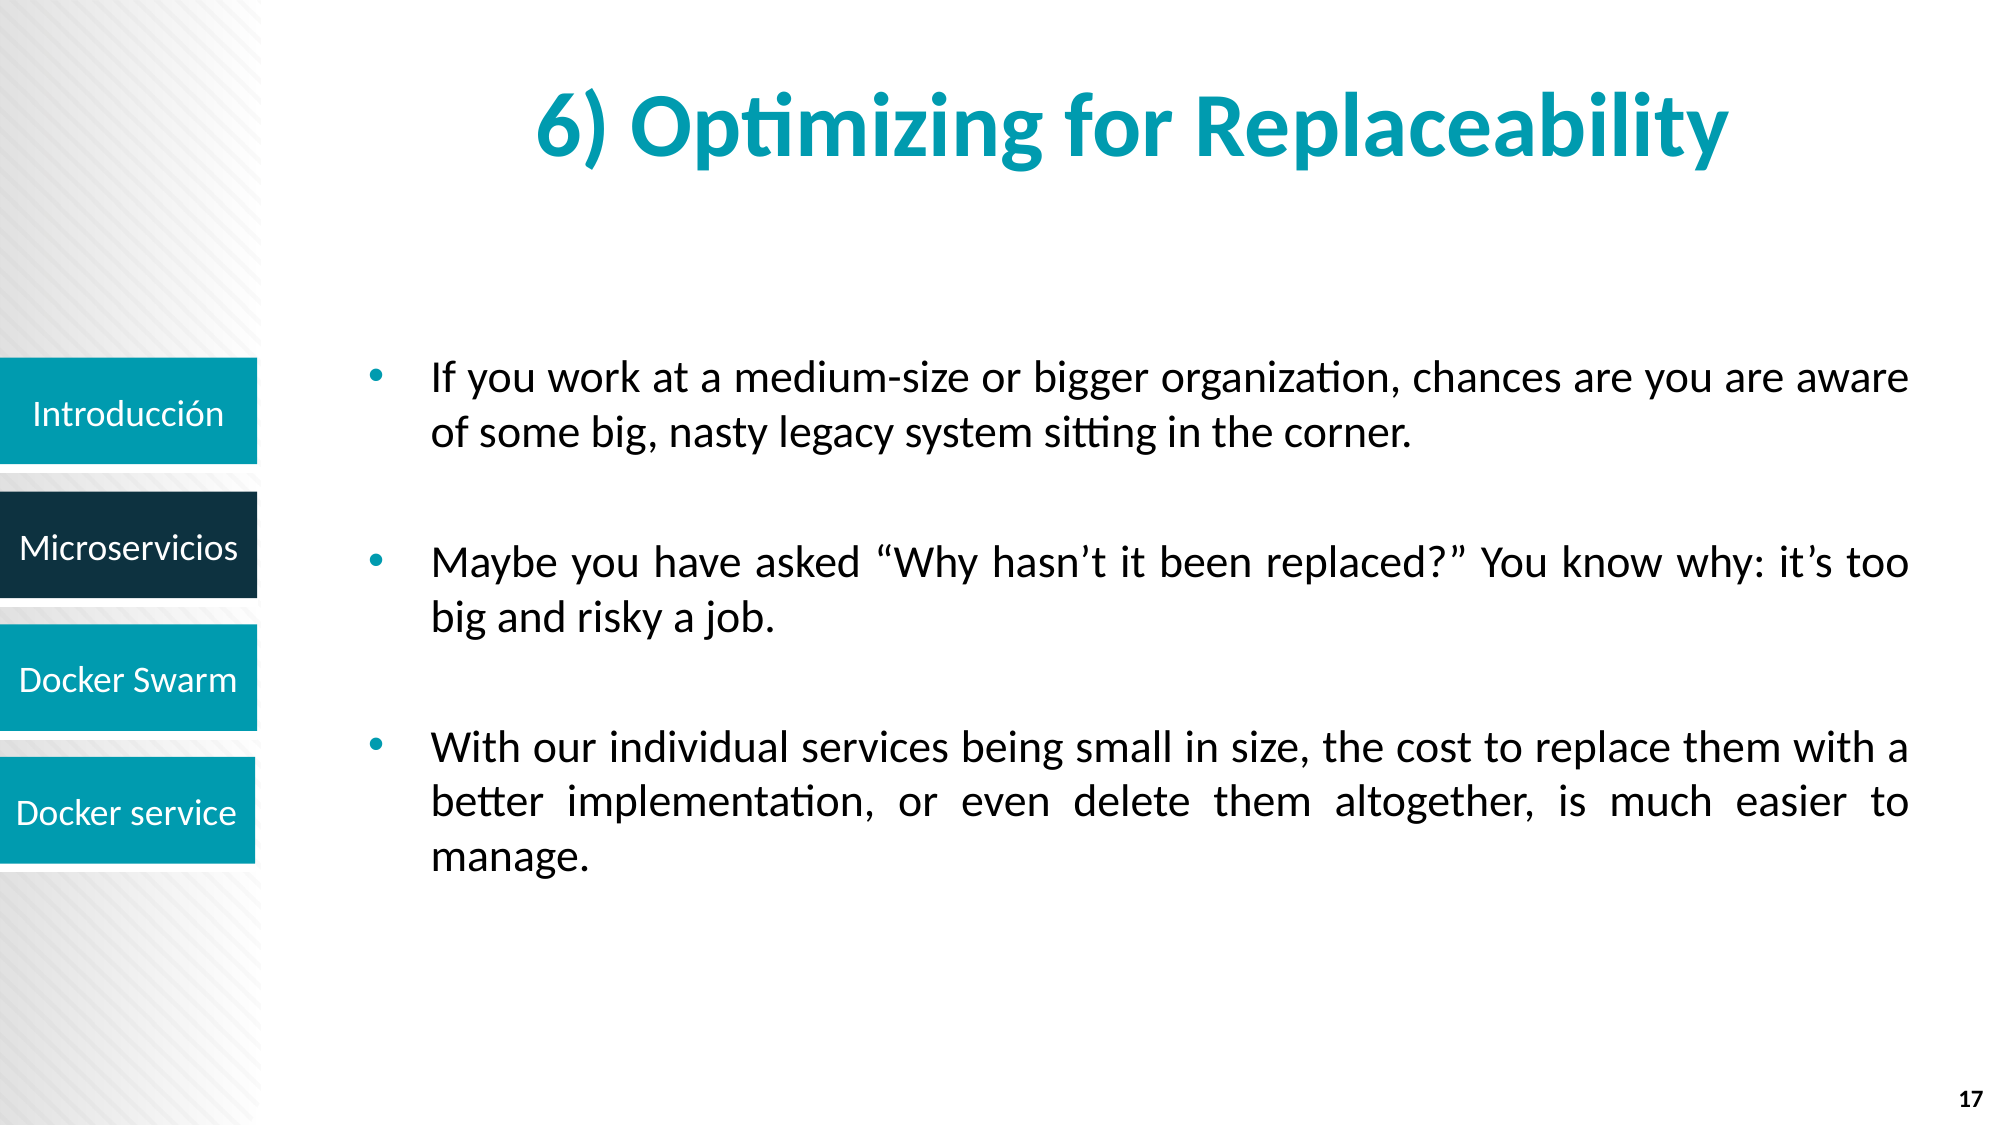

# 6) Optimizing for Replaceability
If you work at a medium-size or bigger organization, chances are you are aware of some big, nasty legacy system sitting in the corner.

Maybe you have asked “Why hasn’t it been replaced?” You know why: it’s too big and risky a job.

With our individual services being small in size, the cost to replace them with a better implementation, or even delete them altogether, is much easier to manage.
17